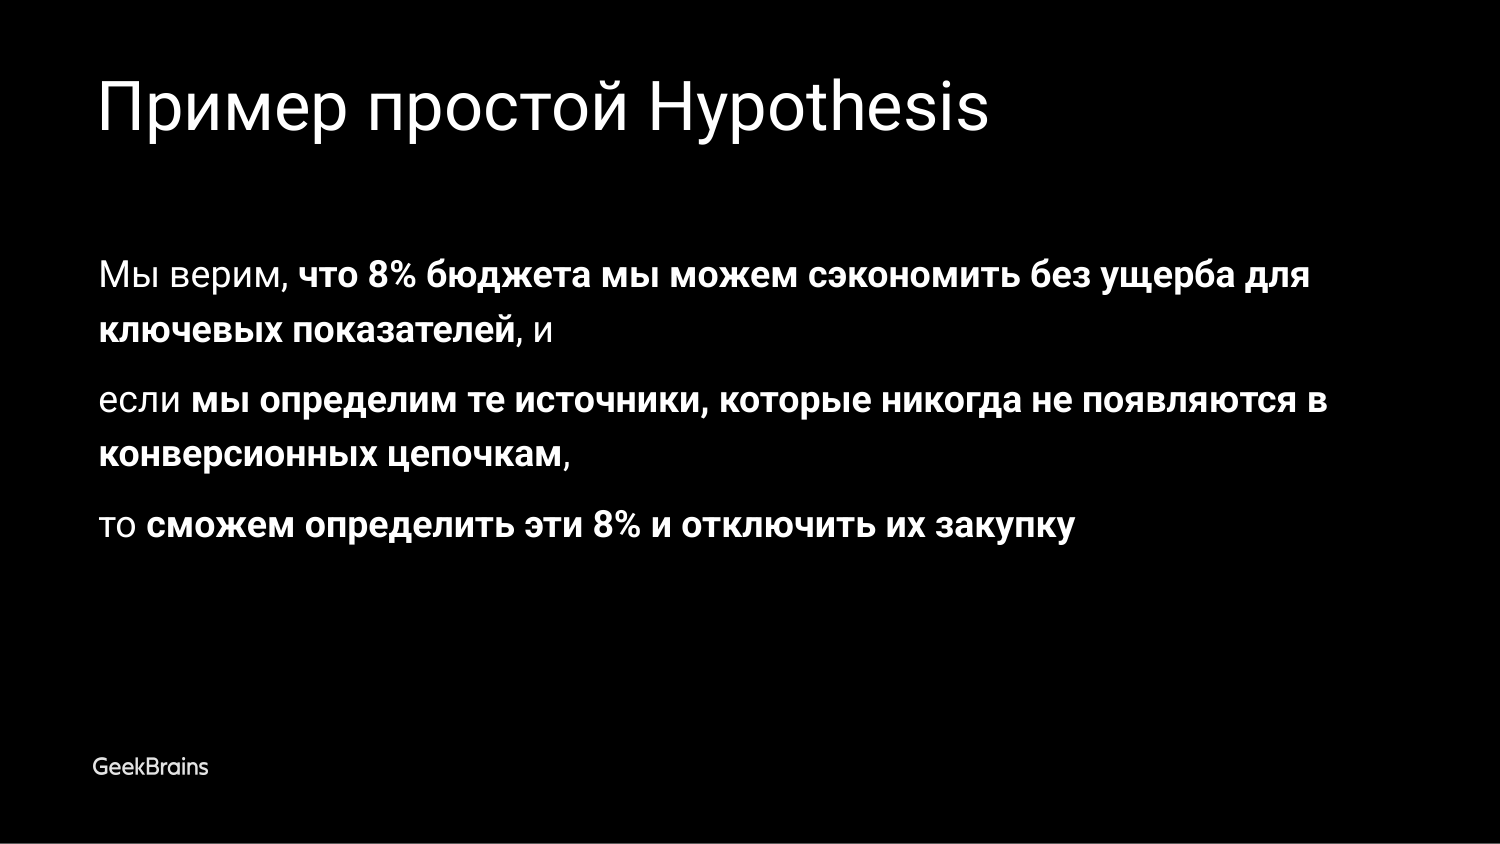

# Пример простой Hypothesis
Мы верим, что 8% бюджета мы можем сэкономить без ущерба для ключевых показателей, и
если мы определим те источники, которые никогда не появляются в конверсионных цепочкам,
то сможем определить эти 8% и отключить их закупку